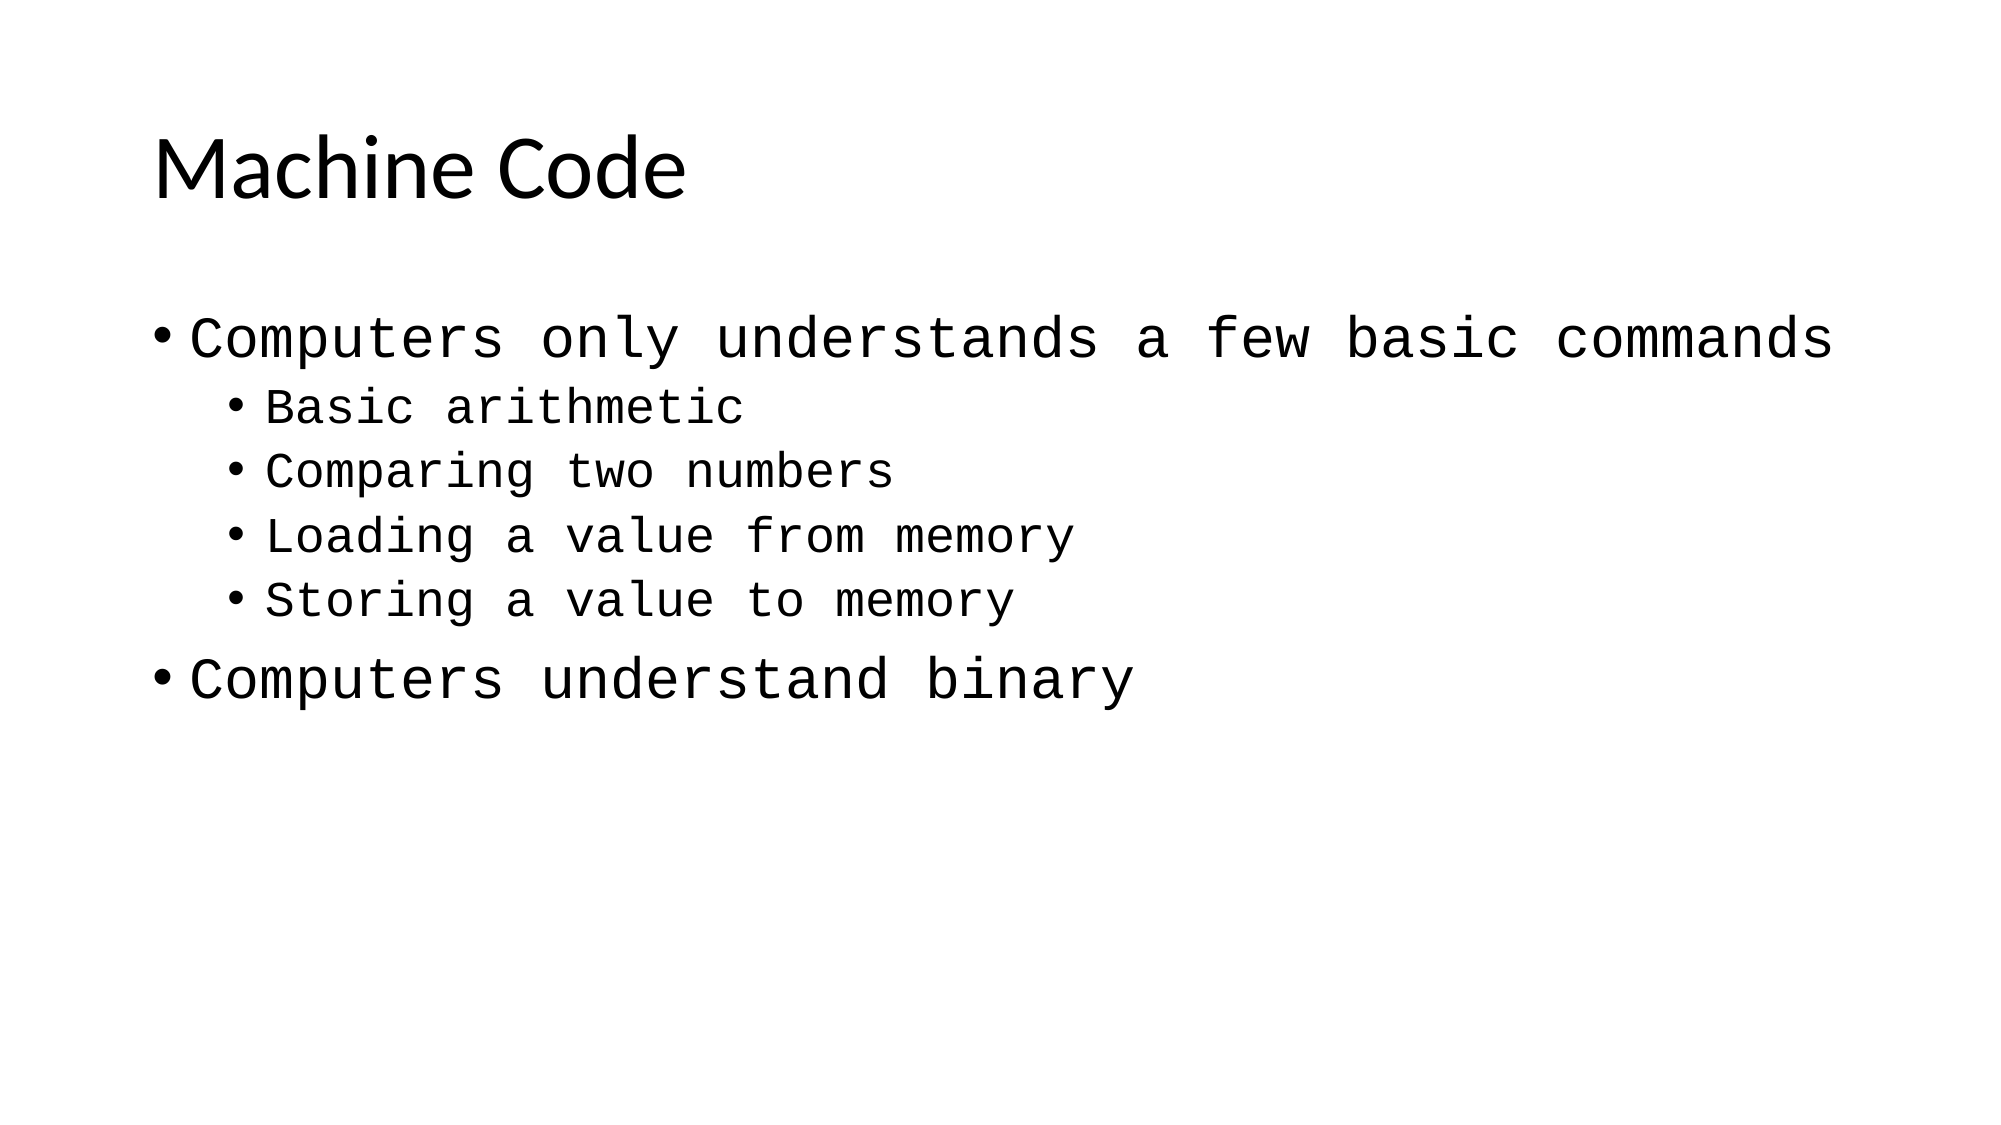

# Machine Code
Computers only understands a few basic commands
Basic arithmetic
Comparing two numbers
Loading a value from memory
Storing a value to memory
Computers understand binary